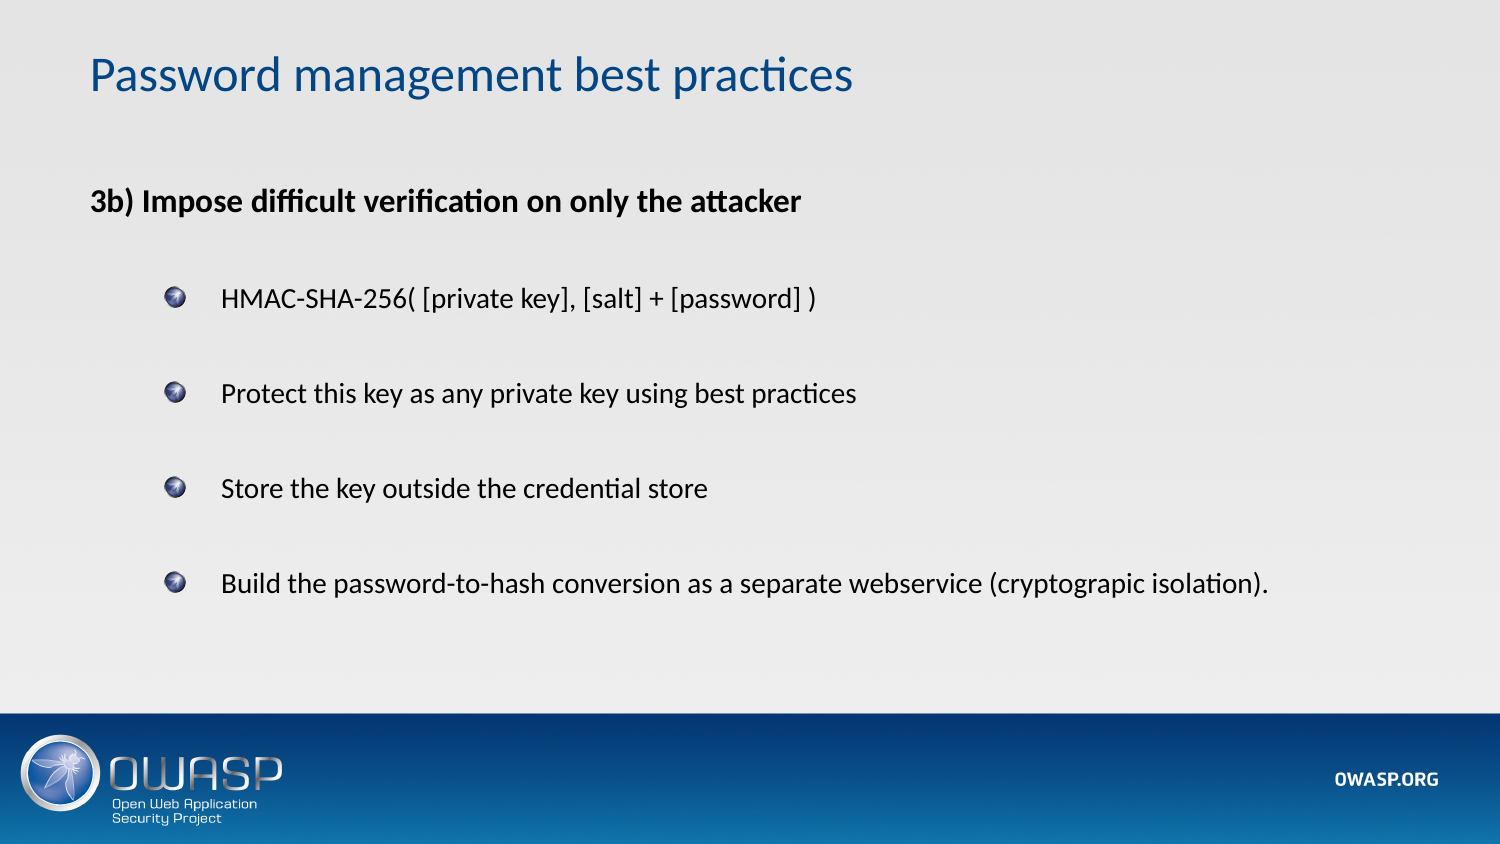

Password management best practices
3b) Impose difficult verification on only the attacker

HMAC-SHA-256( [private key], [salt] + [password] )

Protect this key as any private key using best practices

Store the key outside the credential store

Build the password-to-hash conversion as a separate webservice (cryptograpic isolation).